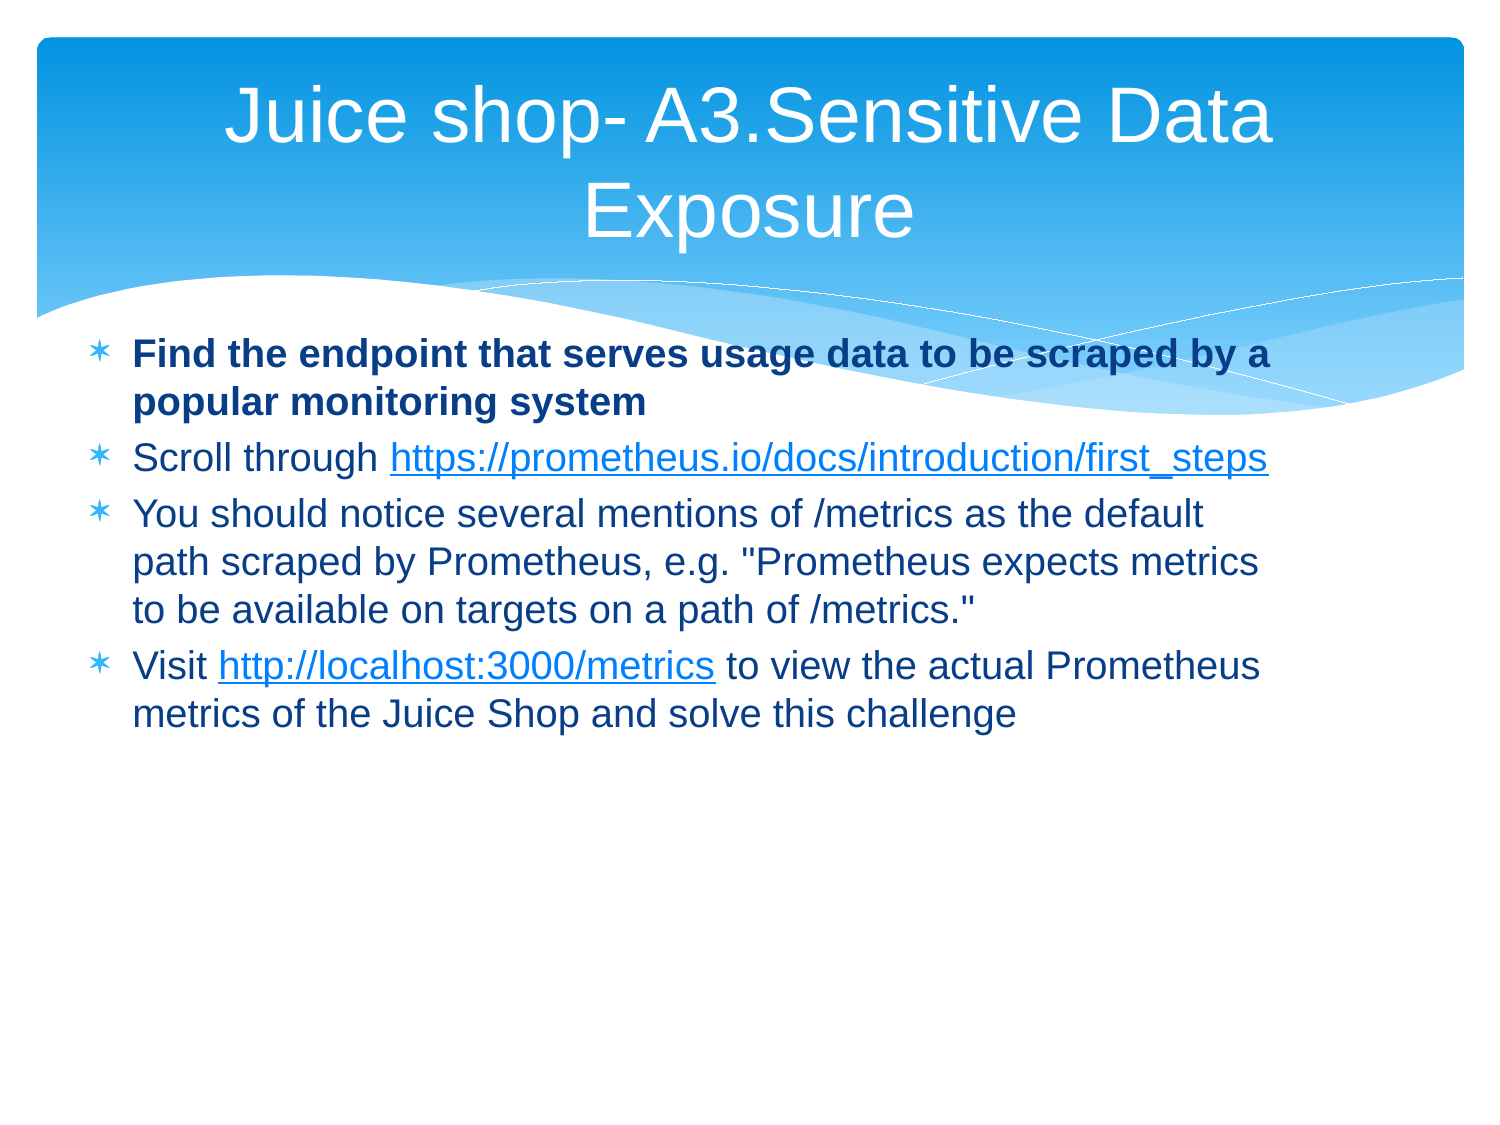

# Juice shop- A3.Sensitive Data Exposure
Find the endpoint that serves usage data to be scraped by a popular monitoring system
Scroll through https://prometheus.io/docs/introduction/first_steps
You should notice several mentions of /metrics as the default path scraped by Prometheus, e.g. "Prometheus expects metrics to be available on targets on a path of /metrics."
Visit http://localhost:3000/metrics to view the actual Prometheus metrics of the Juice Shop and solve this challenge